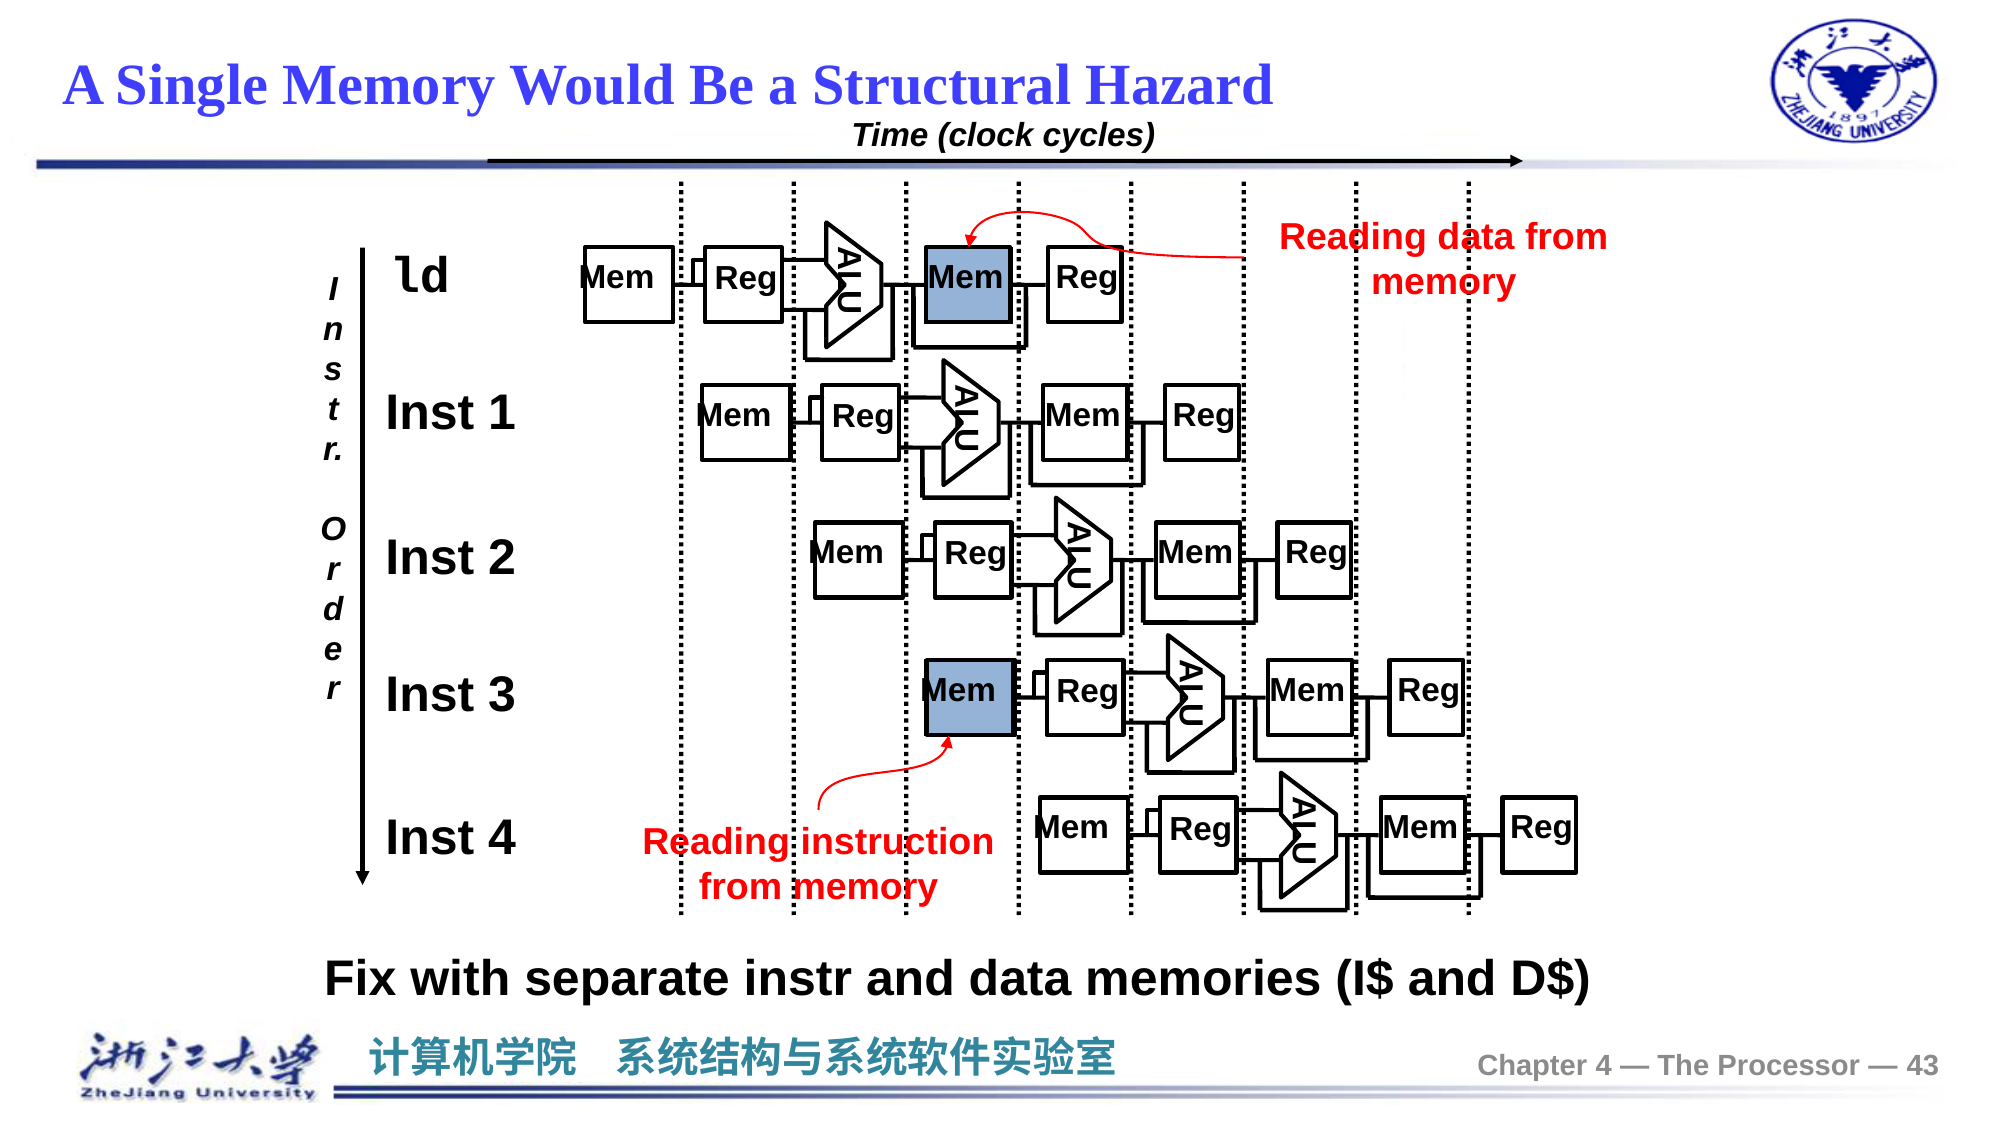

# A Single Memory Would Be a Structural Hazard
Time (clock cycles)

Reading data from memory

ALU

Mem

Mem
Reg
Reg

ld

I
n
s
t
r.

O
r
d
e
r

ALU

Mem

Mem
Reg
Reg

Inst 1

ALU

Mem

Mem
Reg
Reg

Inst 2

ALU

Mem

Mem
Reg
Reg

Inst 3

Reading instruction from memory

ALU

Mem

Mem
Reg
Reg

Inst 4
Fix with separate instr and data memories (I$ and D$)
Chapter 4 — The Processor — 43